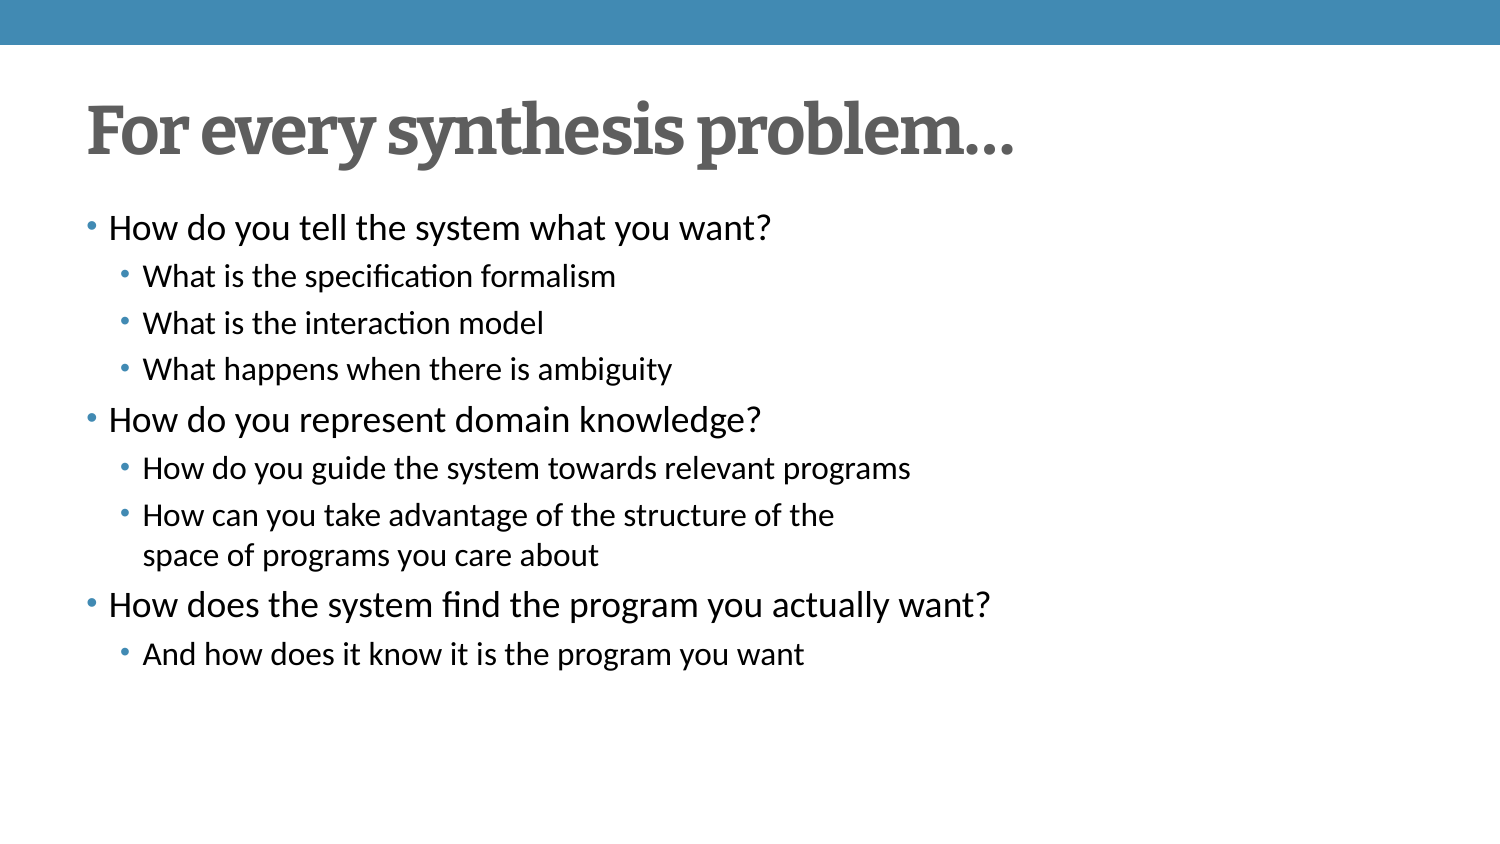

# For every synthesis problem…
How do you tell the system what you want?
What is the specification formalism
What is the interaction model
What happens when there is ambiguity
How do you represent domain knowledge?
How do you guide the system towards relevant programs
How can you take advantage of the structure of the
space of programs you care about
How does the system find the program you actually want?
And how does it know it is the program you want